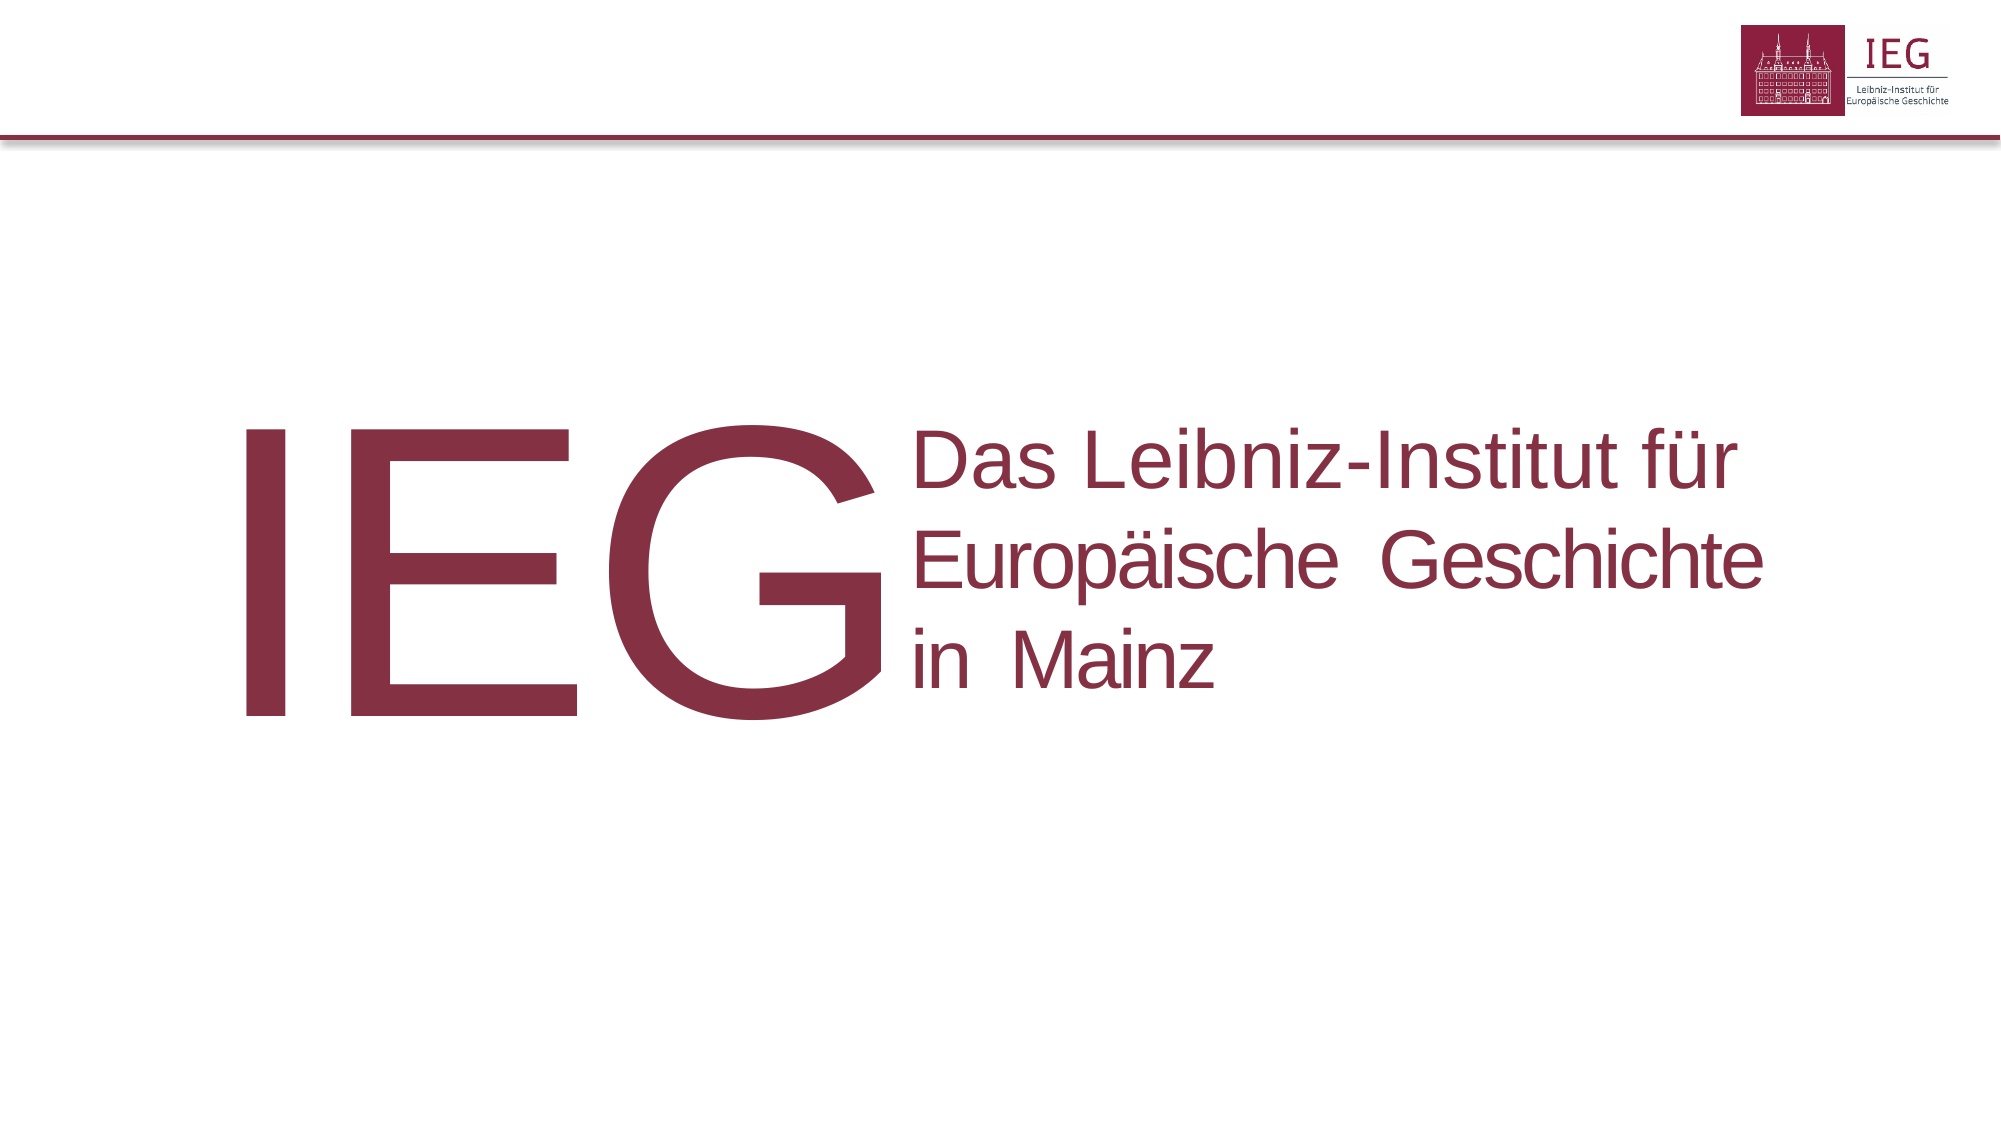

IEG
# Das Leibniz-Institut für Europäische  Geschichte in  Mainz